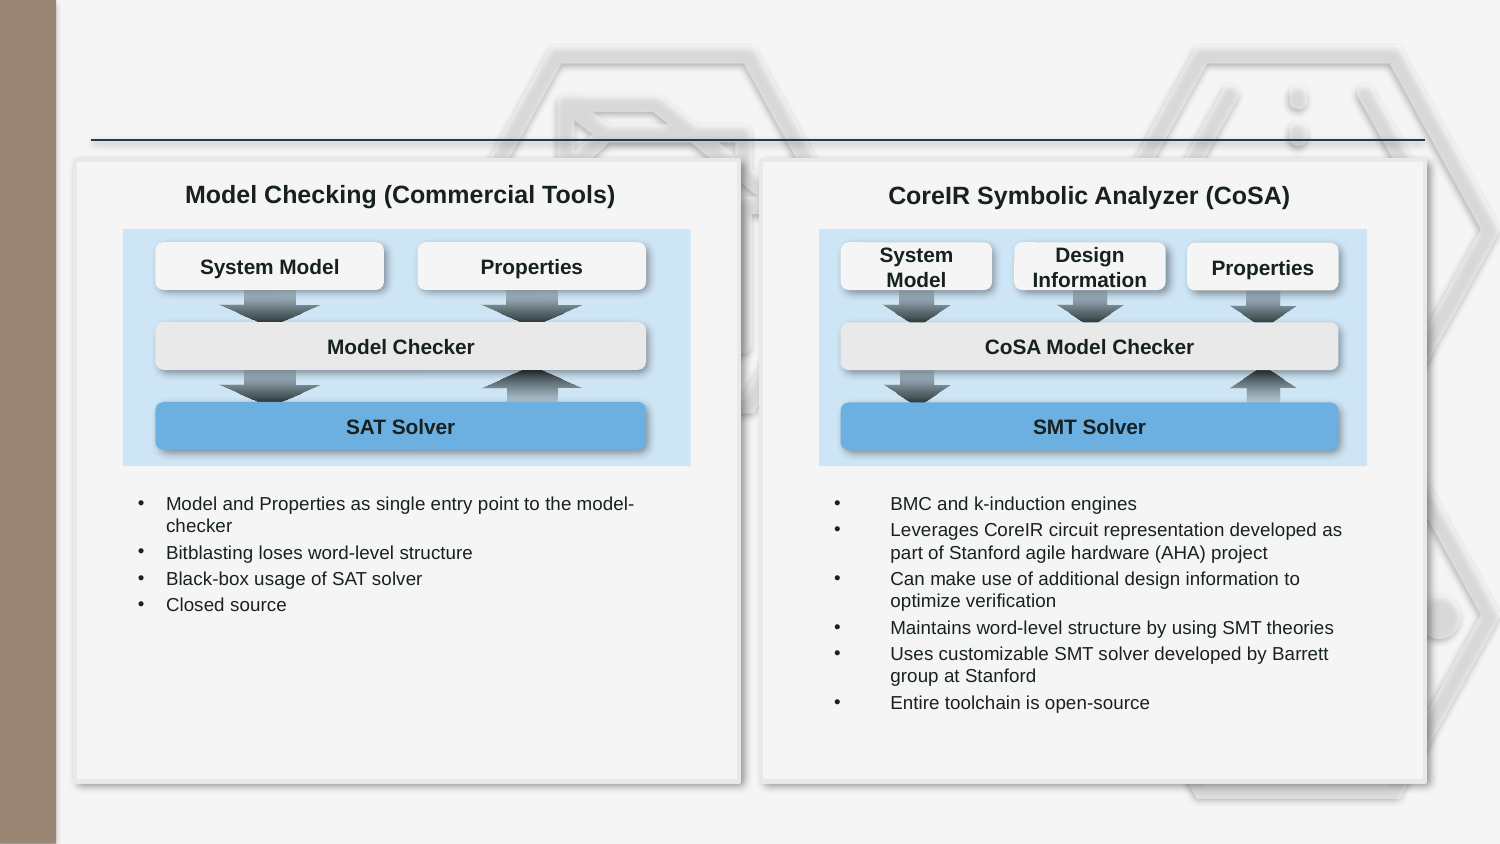

#

Model Checking (Commercial Tools)
CoreIR Symbolic Analyzer (CoSA)

System Model
Properties

Model Checker

SAT Solver

System Model
Design Information
Properties

CoSA Model Checker

SMT Solver
Model and Properties as single entry point to the model-checker
Bitblasting loses word-level structure
Black-box usage of SAT solver
Closed source
BMC and k-induction engines
Leverages CoreIR circuit representation developed as part of Stanford agile hardware (AHA) project
Can make use of additional design information to optimize verification
Maintains word-level structure by using SMT theories
Uses customizable SMT solver developed by Barrett group at Stanford
Entire toolchain is open-source